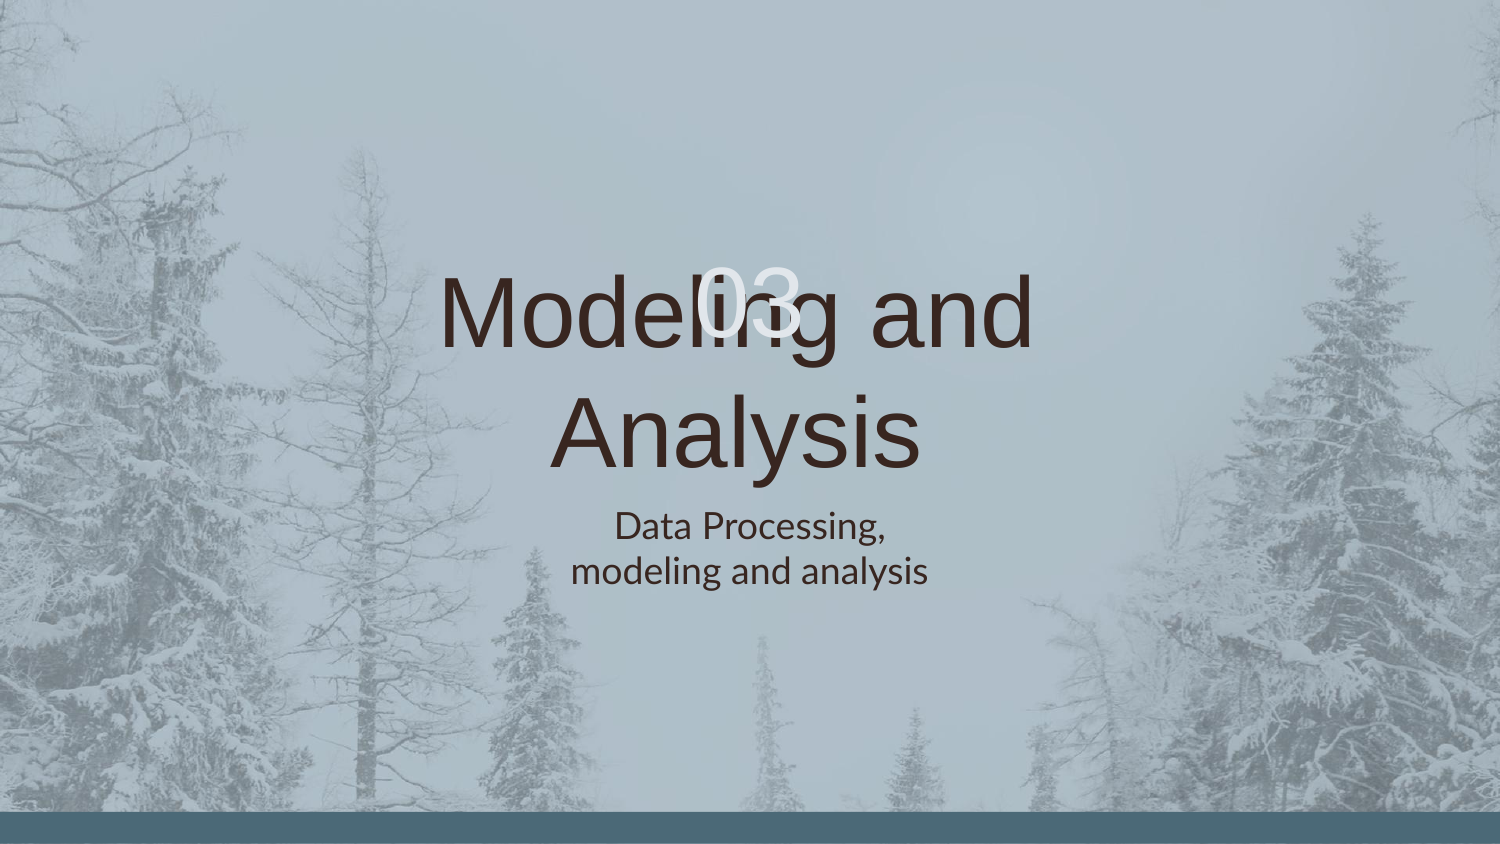

# 03
Modeling and Analysis
Data Processing, modeling and analysis